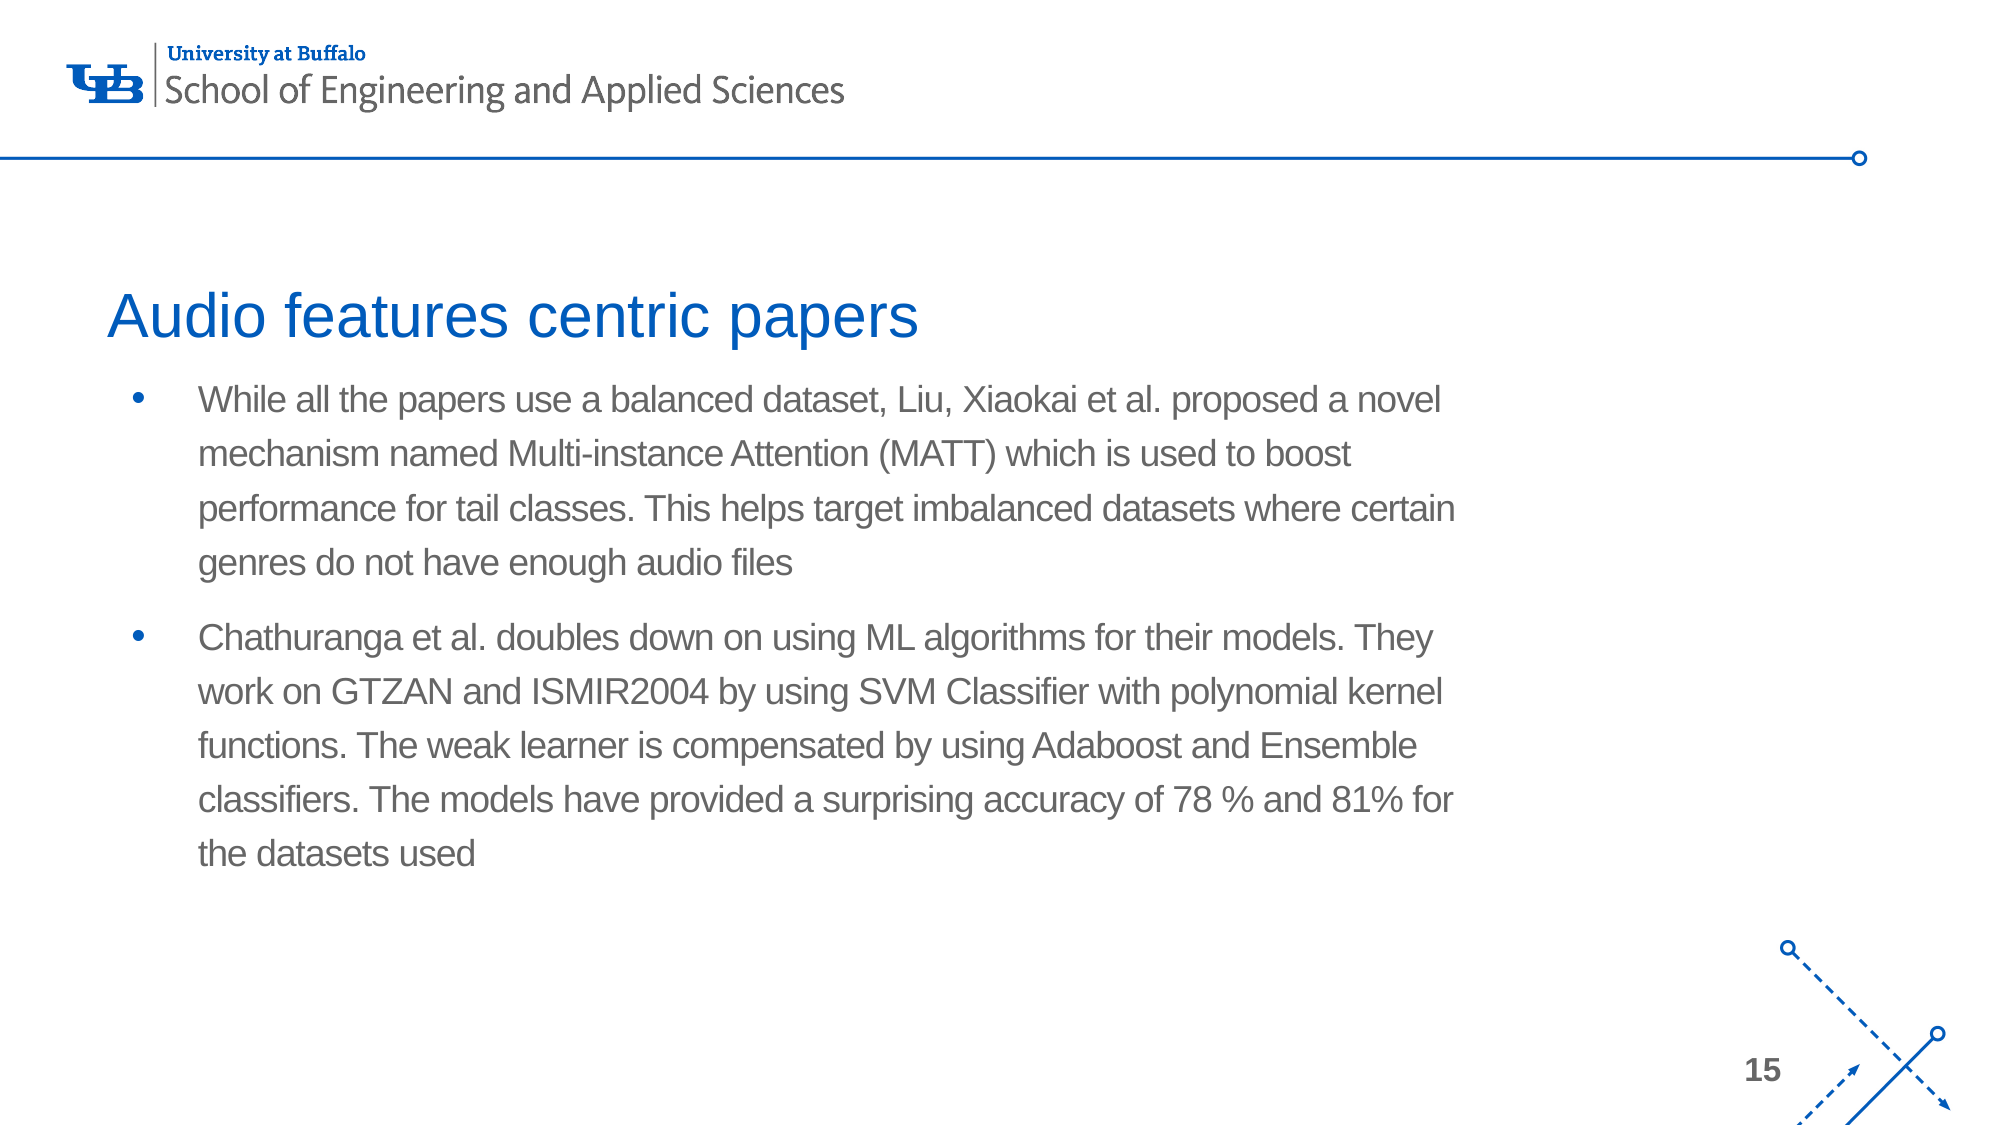

# Audio features centric papers
While all the papers use a balanced dataset, Liu, Xiaokai et al. proposed a novel mechanism named Multi-instance Attention (MATT) which is used to boost performance for tail classes. This helps target imbalanced datasets where certain genres do not have enough audio files
Chathuranga et al. doubles down on using ML algorithms for their models. They work on GTZAN and ISMIR2004 by using SVM Classifier with polynomial kernel functions. The weak learner is compensated by using Adaboost and Ensemble classifiers. The models have provided a surprising accuracy of 78 % and 81% for the datasets used